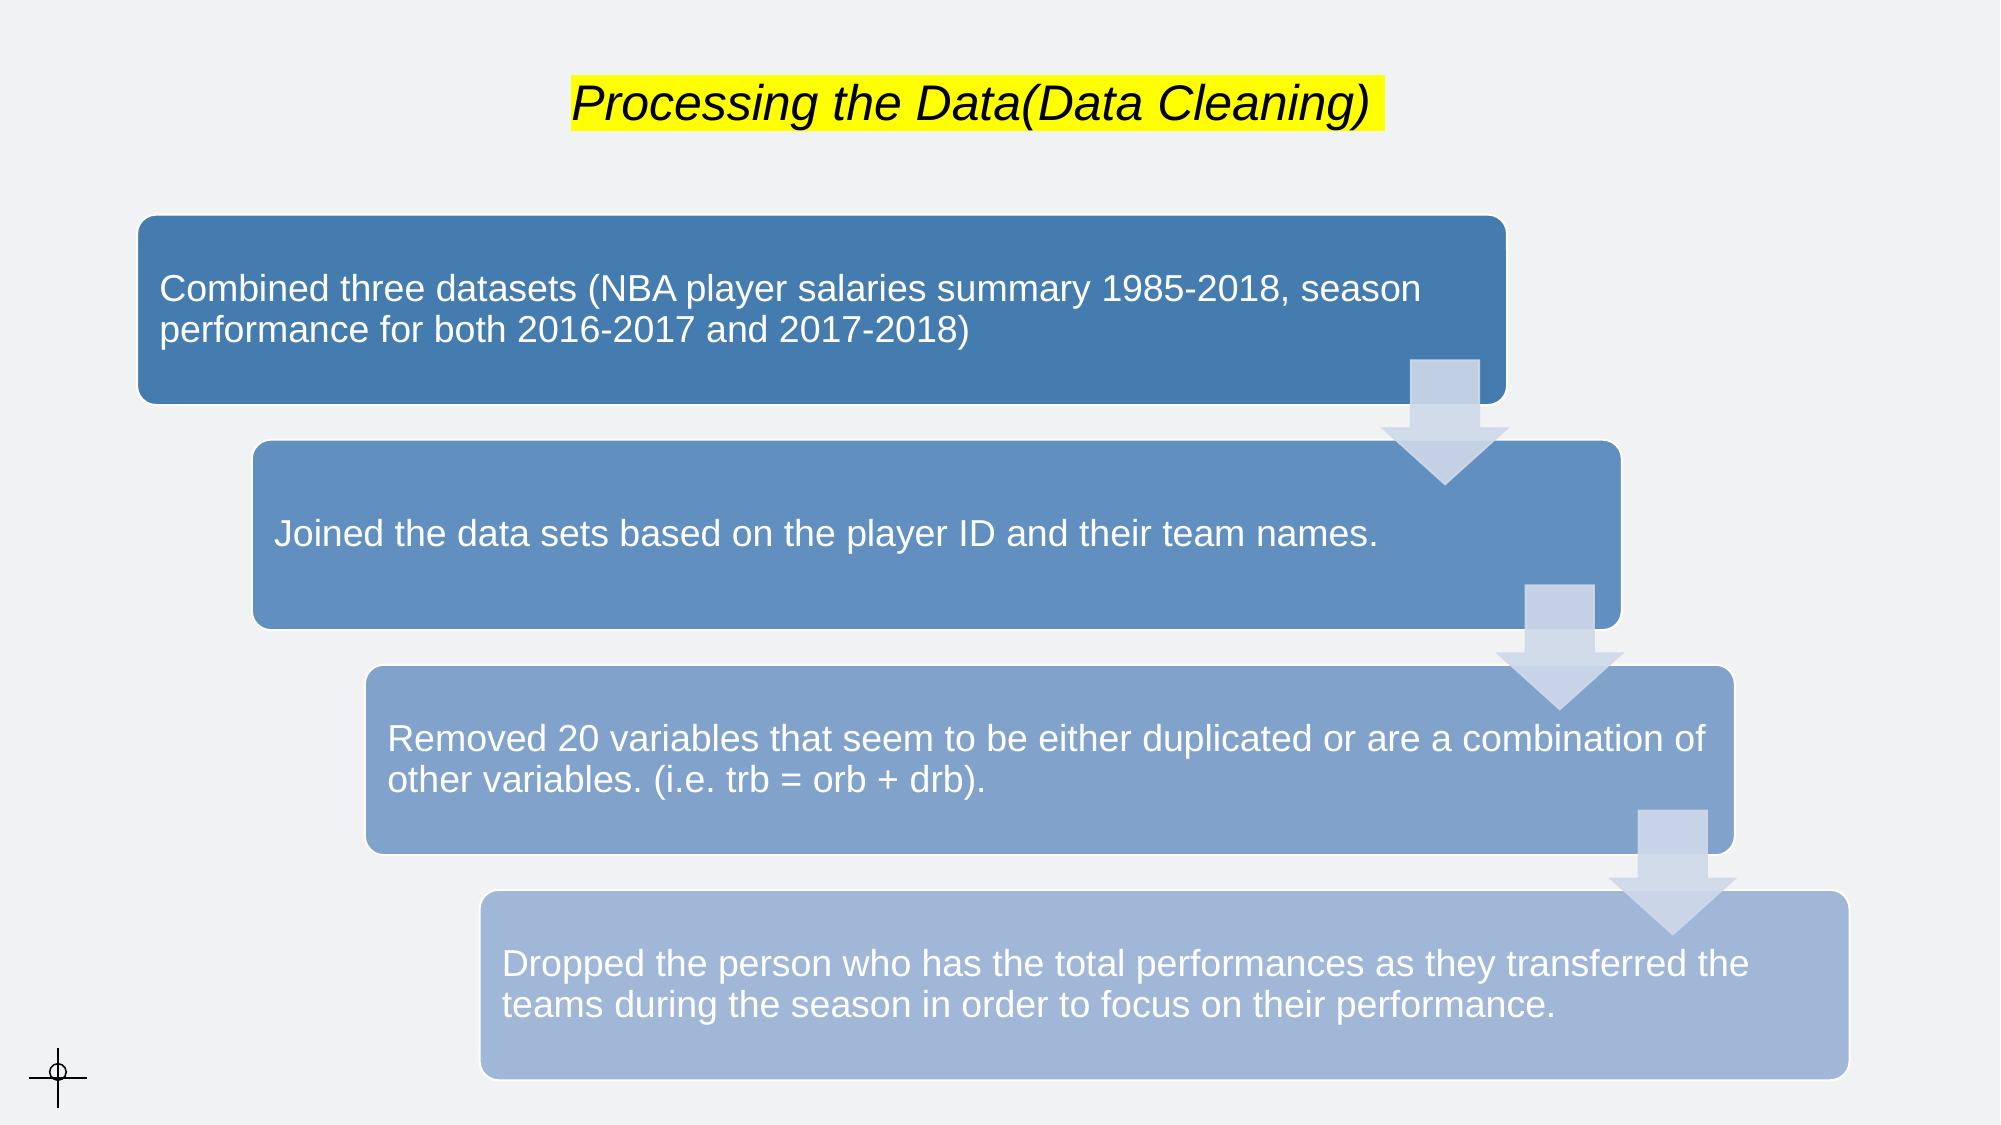

# Processing the Data(Data Cleaning)
Combined three datasets (NBA player salaries summary 1985-2018, season performance for both 2016-2017 and 2017-2018)
Joined the data sets based on the player ID and their team names.
Removed 20 variables that seem to be either duplicated or are a combination of other variables. (i.e. trb = orb + drb).
Dropped the person who has the total performances as they transferred the teams during the season in order to focus on their performance.